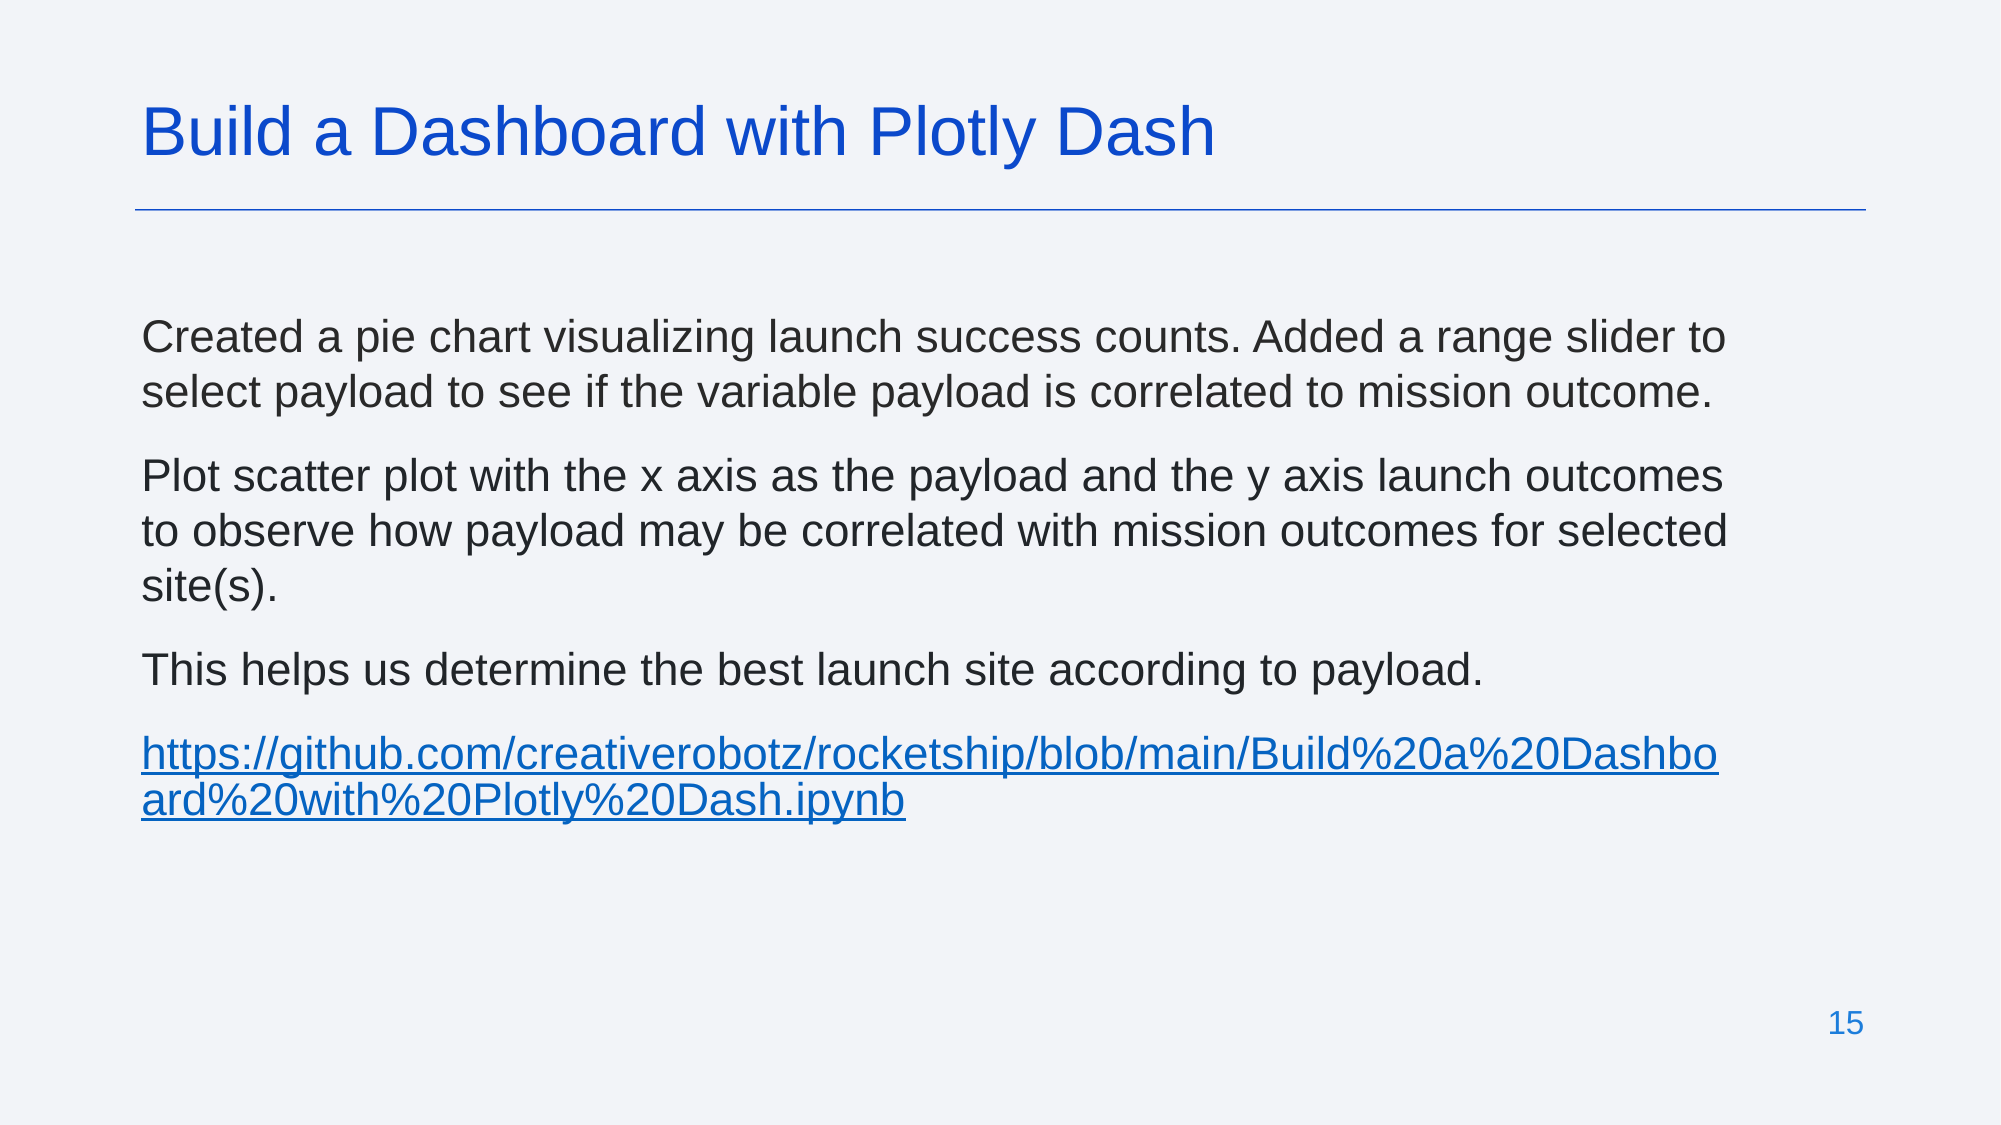

Build a Dashboard with Plotly Dash
Created a pie chart visualizing launch success counts. Added a range slider to select payload to see if the variable payload is correlated to mission outcome.
Plot scatter plot with the x axis as the payload and the y axis launch outcomes to observe how payload may be correlated with mission outcomes for selected site(s).
This helps us determine the best launch site according to payload.
https://github.com/creativerobotz/rocketship/blob/main/Build%20a%20Dashboard%20with%20Plotly%20Dash.ipynb

15